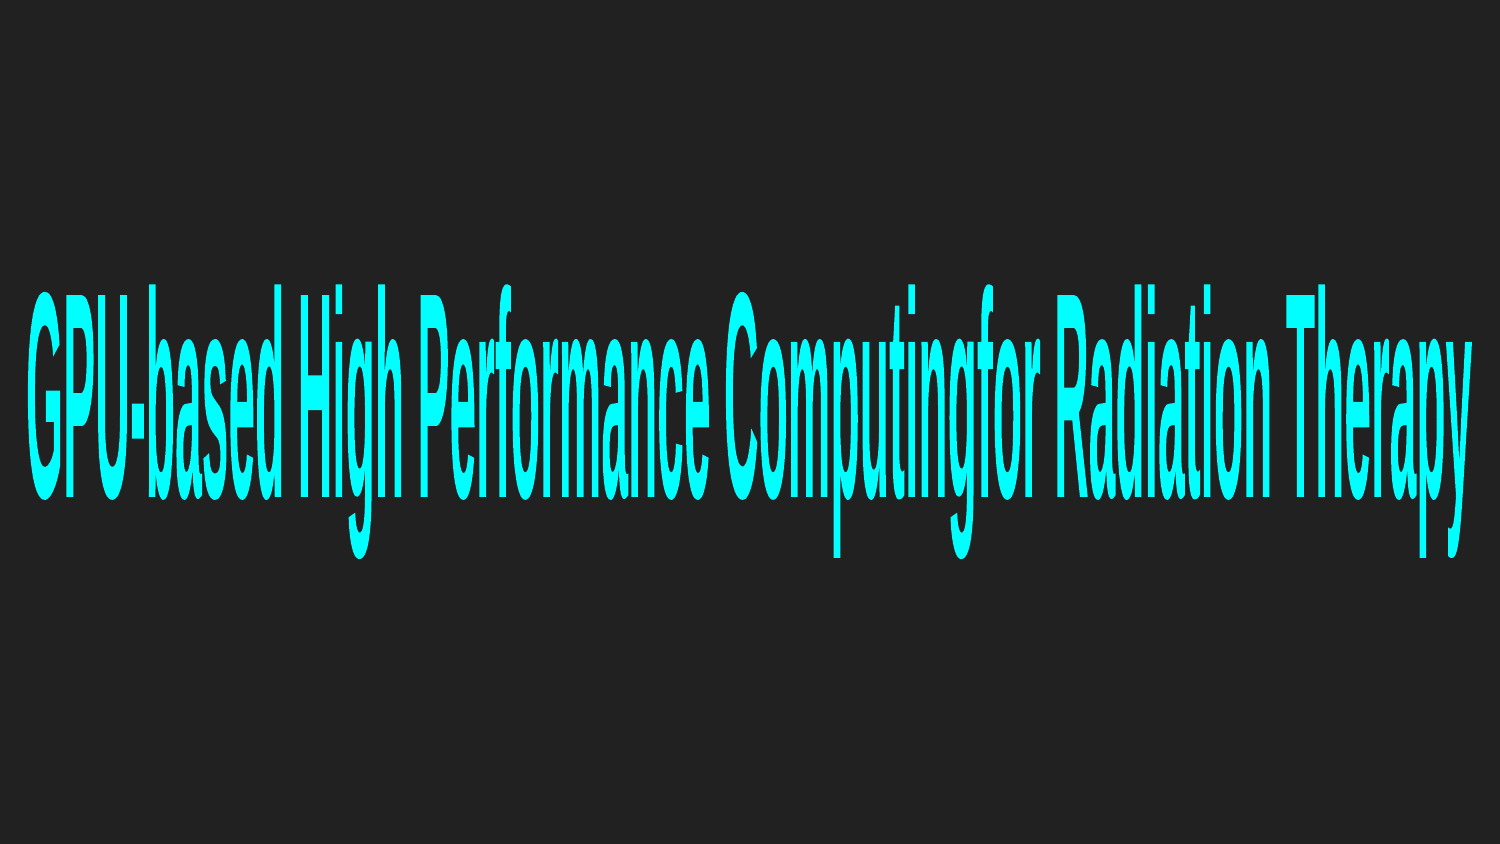

GPU-based High Performance Computing
for Radiation Therapy